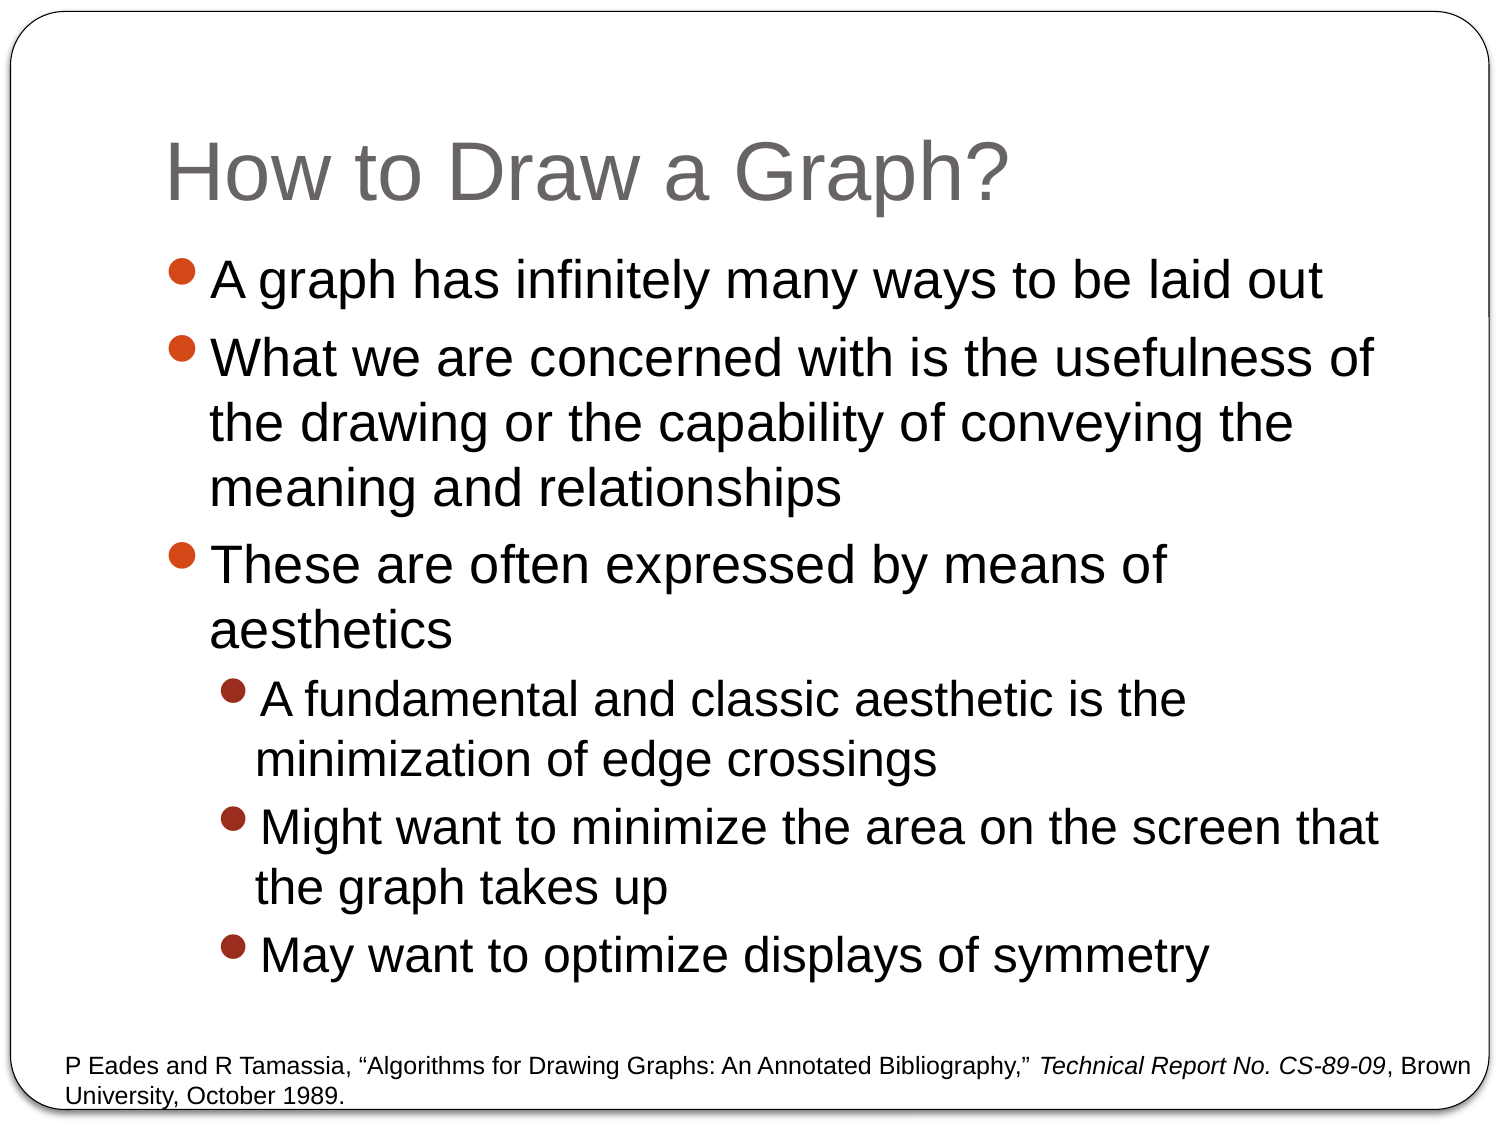

# How to Draw a Graph?
A graph has infinitely many ways to be laid out
What we are concerned with is the usefulness of the drawing or the capability of conveying the meaning and relationships
These are often expressed by means of aesthetics
A fundamental and classic aesthetic is the minimization of edge crossings
Might want to minimize the area on the screen that the graph takes up
May want to optimize displays of symmetry
P Eades and R Tamassia, “Algorithms for Drawing Graphs: An Annotated Bibliography,” Technical Report No. CS-89-09, Brown University, October 1989.